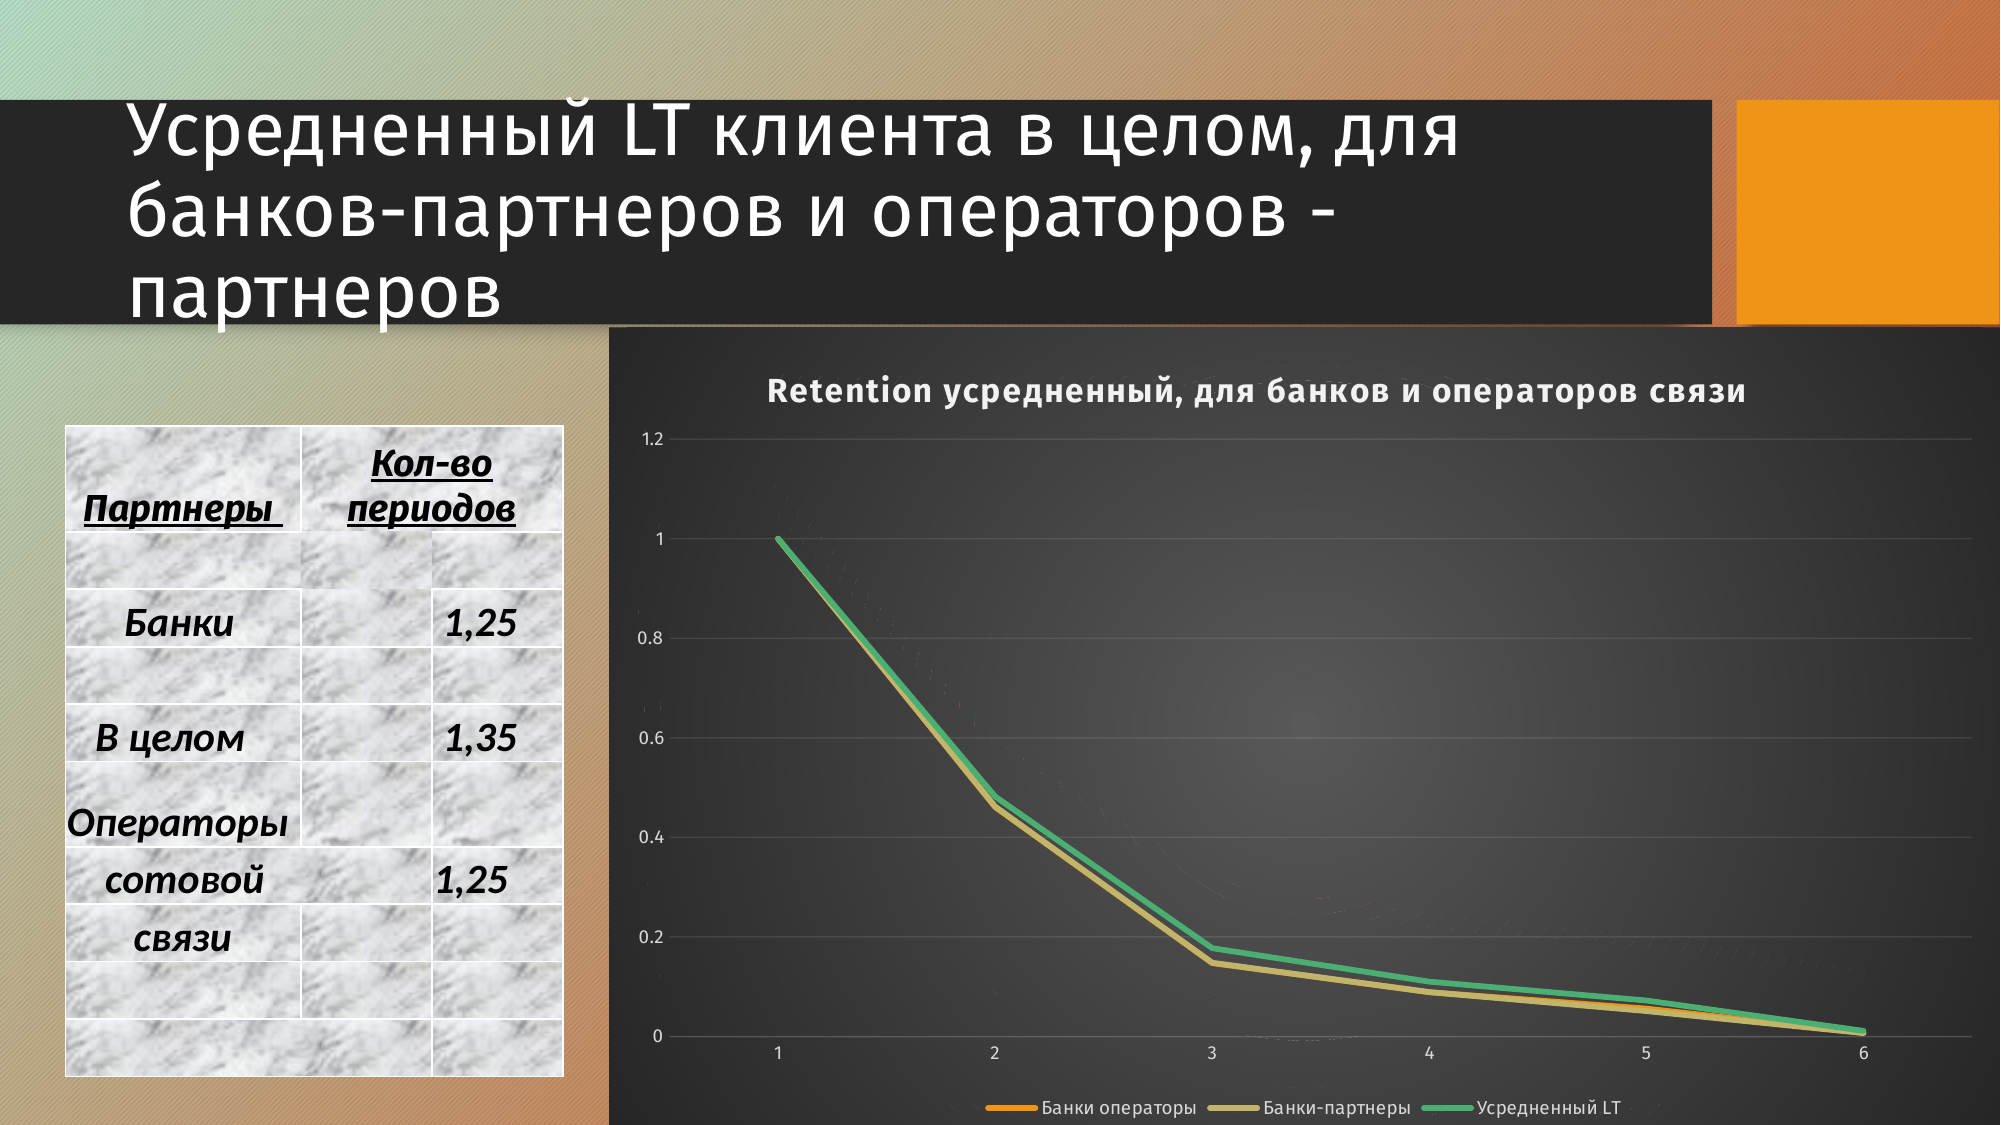

# Усредненный LT клиента в целом, для банков-партнеров и операторов - партнеров

### Chart: Retention усредненный, для банков и операторов связи

| Category | Банки операторы | Банки-партнеры | Усредненный LT |
|---|---|---|---|

### Chart: Retention для банков и операторов связи

| Category |  |  |  |  |
|---|---|---|---|---|

### Chart: Retention клиентов с платным пробным периодом по партнёрам

| Category | Альфа Банк | Билайн | ВТБ | МТС | Мегафон | Органическая покупка | Теле2 | Тинькофф | Хоум Кредит |
|---|---|---|---|---|---|---|---|---|---|
| per1 | 0.6042553191489362 | 0.562962962962963 | 0.5361990950226244 | 0.5975609756097561 | 0.5646067415730337 | 0.5415094339622641 | 0.5488126649076517 | 0.424812030075188 | 0.5221932114882507 |
| per2 | 0.24680851063829787 | 0.2574074074074074 | 0.2918552036199095 | 0.27134146341463417 | 0.2303370786516854 | 0.2665094339622642 | 0.287598944591029 | 0.2462406015037594 | 0.2454308093994778 |
| per3 | 0.08085106382978724 | 0.08148148148148149 | 0.07692307692307693 | 0.06707317073170732 | 0.09831460674157304 | 0.09481132075471699 | 0.0870712401055409 | 0.15037593984962405 | 0.10443864229765012 |
| per4 | 0.03829787234042553 | 0.05 | 0.049773755656108594 | 0.042682926829268296 | 0.06179775280898876 | 0.05707547169811321 | 0.047493403693931395 | 0.10150375939849623 | 0.07049608355091384 |
| per5 | 0.02127659574468085 | 0.04259259259259259 | 0.04072398190045249 | 0.021341463414634148 | 0.03651685393258427 | 0.035849056603773584 | 0.026385224274406333 | 0.06766917293233082 | 0.04699738903394256 |
| per6 | 0.00851063829787234 | 0.005555555555555556 | 0.004524886877828055 | 0.0 | 0.008426966292134831 | 0.0042452830188679245 | 0.002638522427440633 | 0.009398496240601503 | 0.010443864229765013 |
| per7 | 0.0 | 0.0 | 0.0 | 0.0 | 0.0 | 0.0 | 0.0 | 0.0 | 0.0 |

### Chart

| Category | LT в целом |  | Для банков партнеров |  | Для операторов партнеров |
|---|---|---|---|---|---|
| Партнеры | Кол-во периодов |  |
| --- | --- | --- |
|  |  |  |
| Банки |  | 1,25 |
|  |  |  |
| В целом |  | 1,35 |
| Операторы |  |  |
| сотовой |  | 1,25 |
| связи |  |  |
|  |  |  |
|  |  |  |